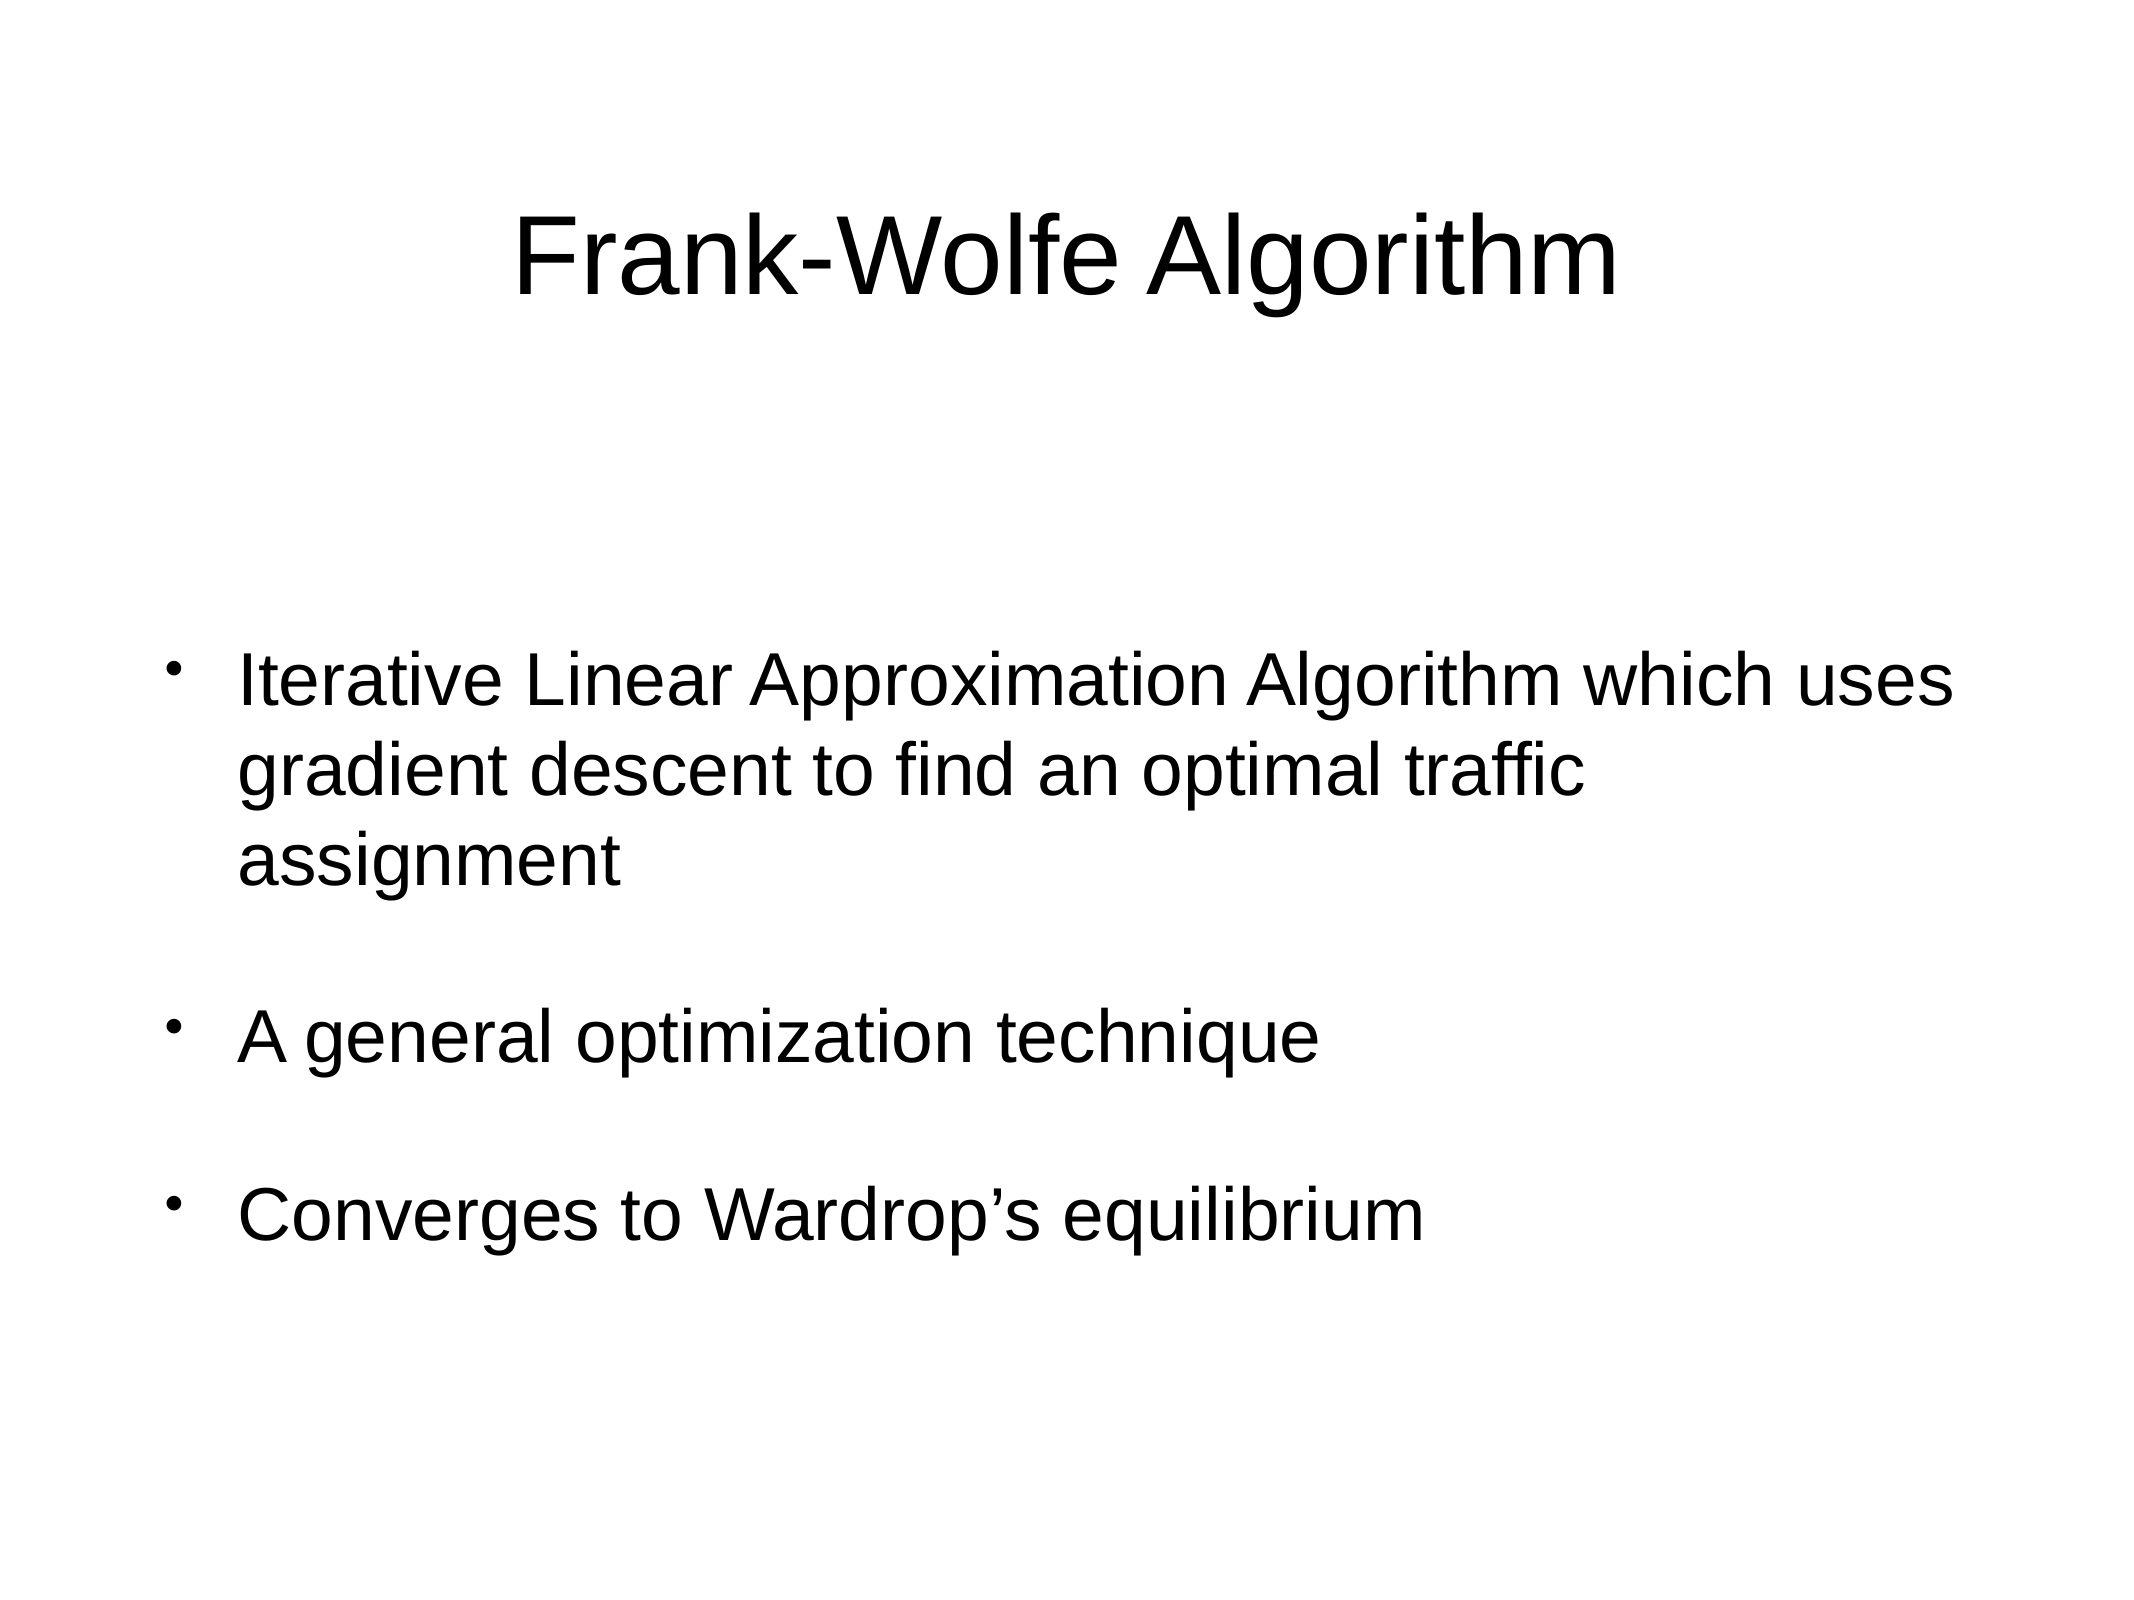

# Frank-Wolfe Algorithm
Iterative Linear Approximation Algorithm which uses gradient descent to find an optimal traffic assignment
A general optimization technique
Converges to Wardrop’s equilibrium